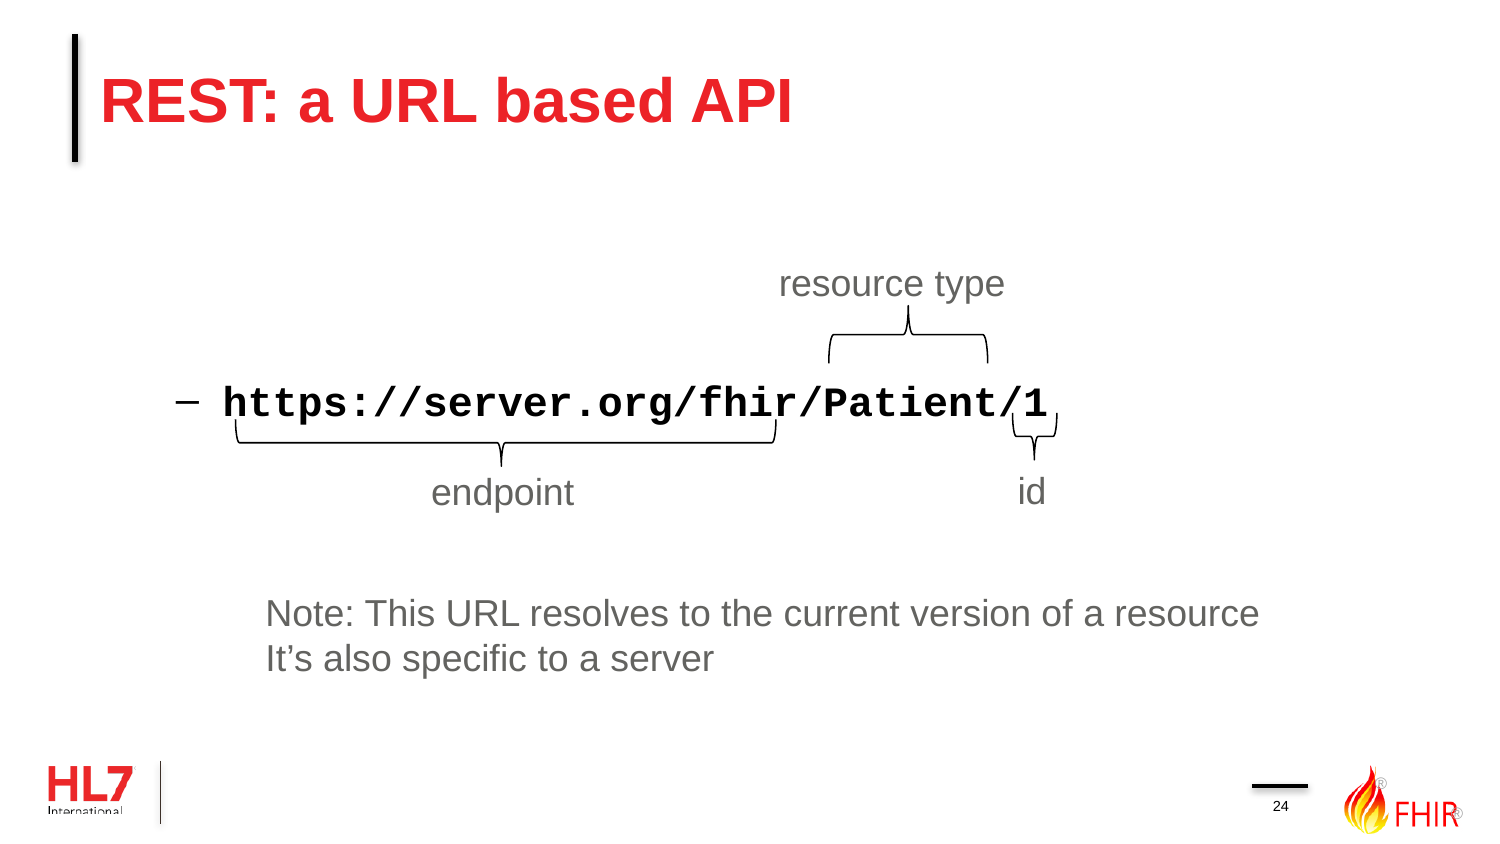

# REST: a URL based API

https://server.org/fhir/Patient/1
resource type

id

endpoint
Note: This URL resolves to the current version of a resource
It’s also specific to a server
24